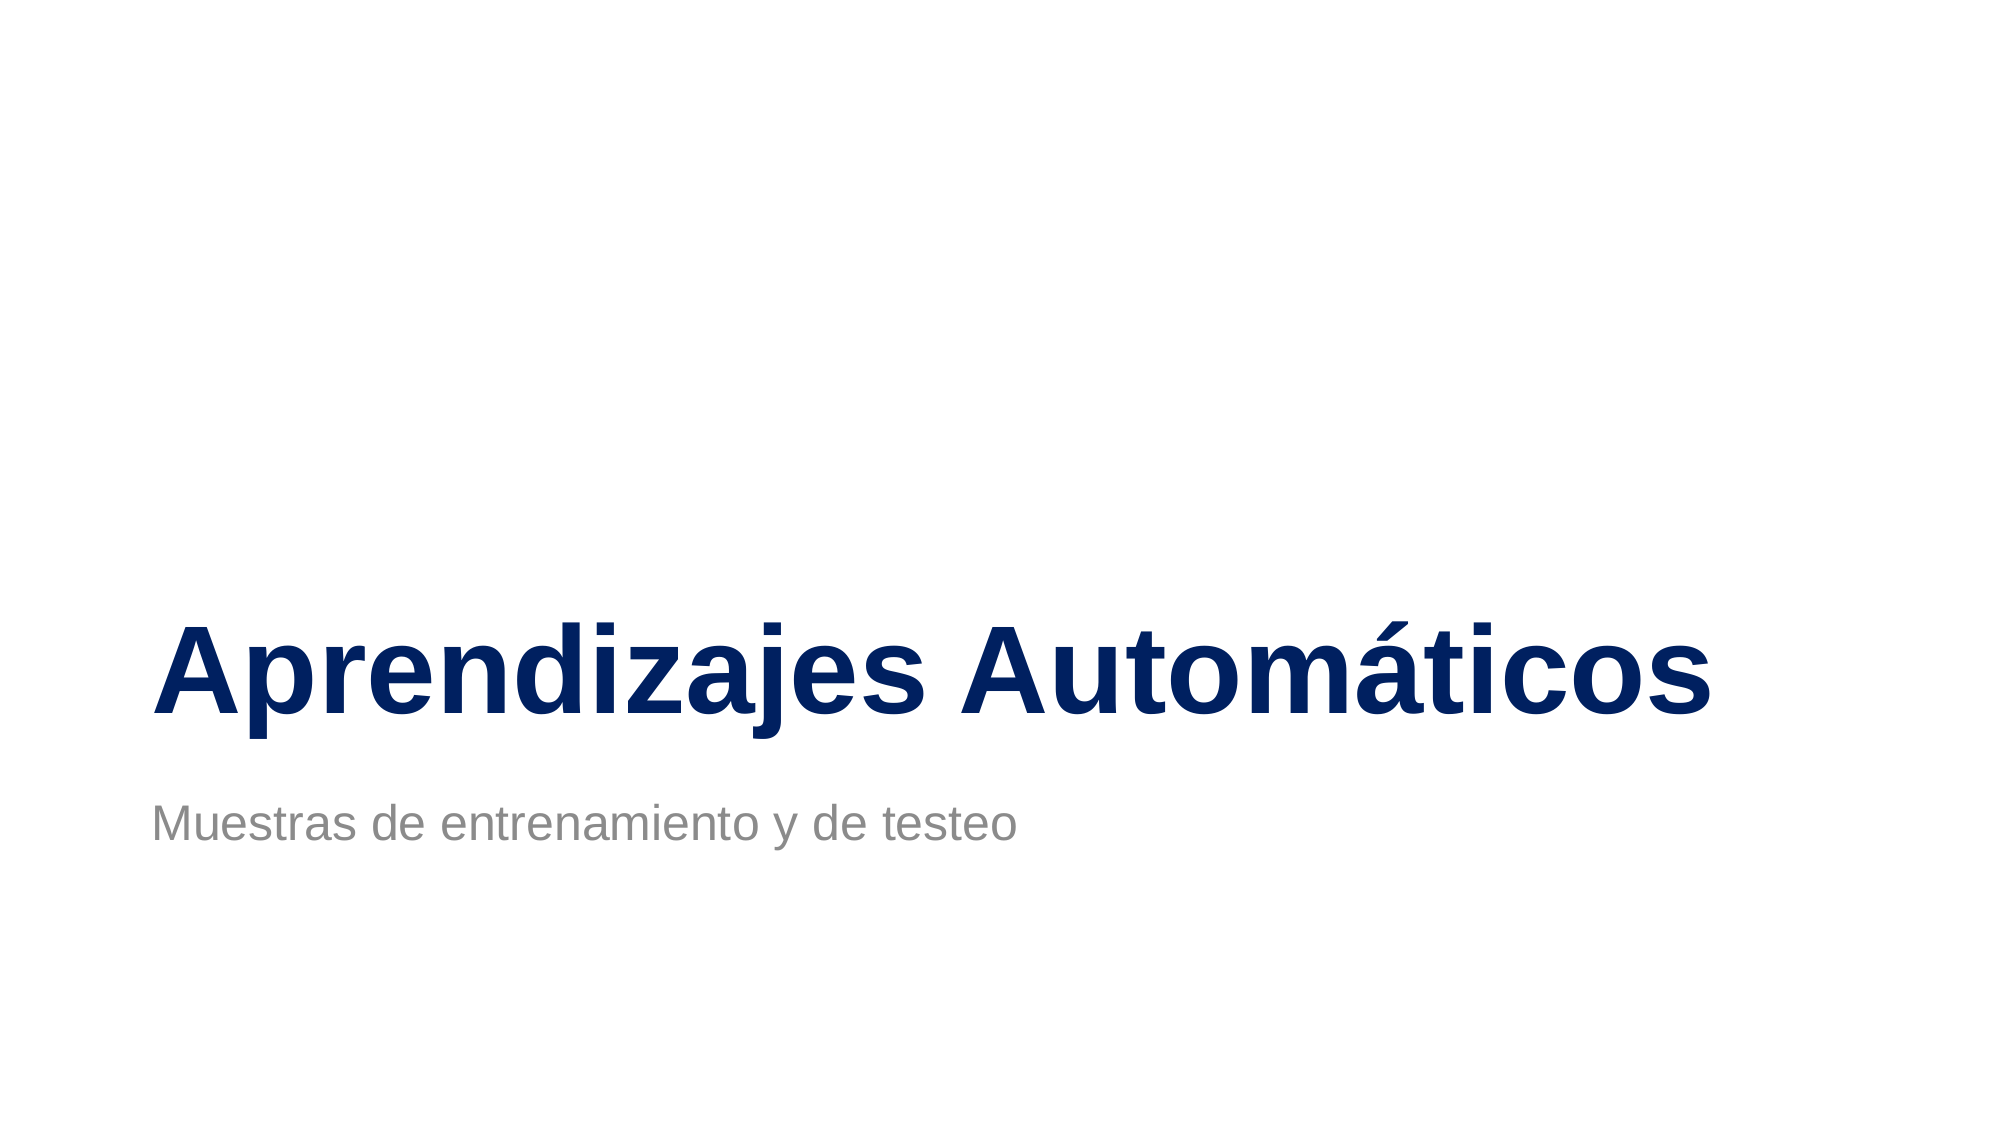

# Aprendizajes Automáticos
Muestras de entrenamiento y de testeo